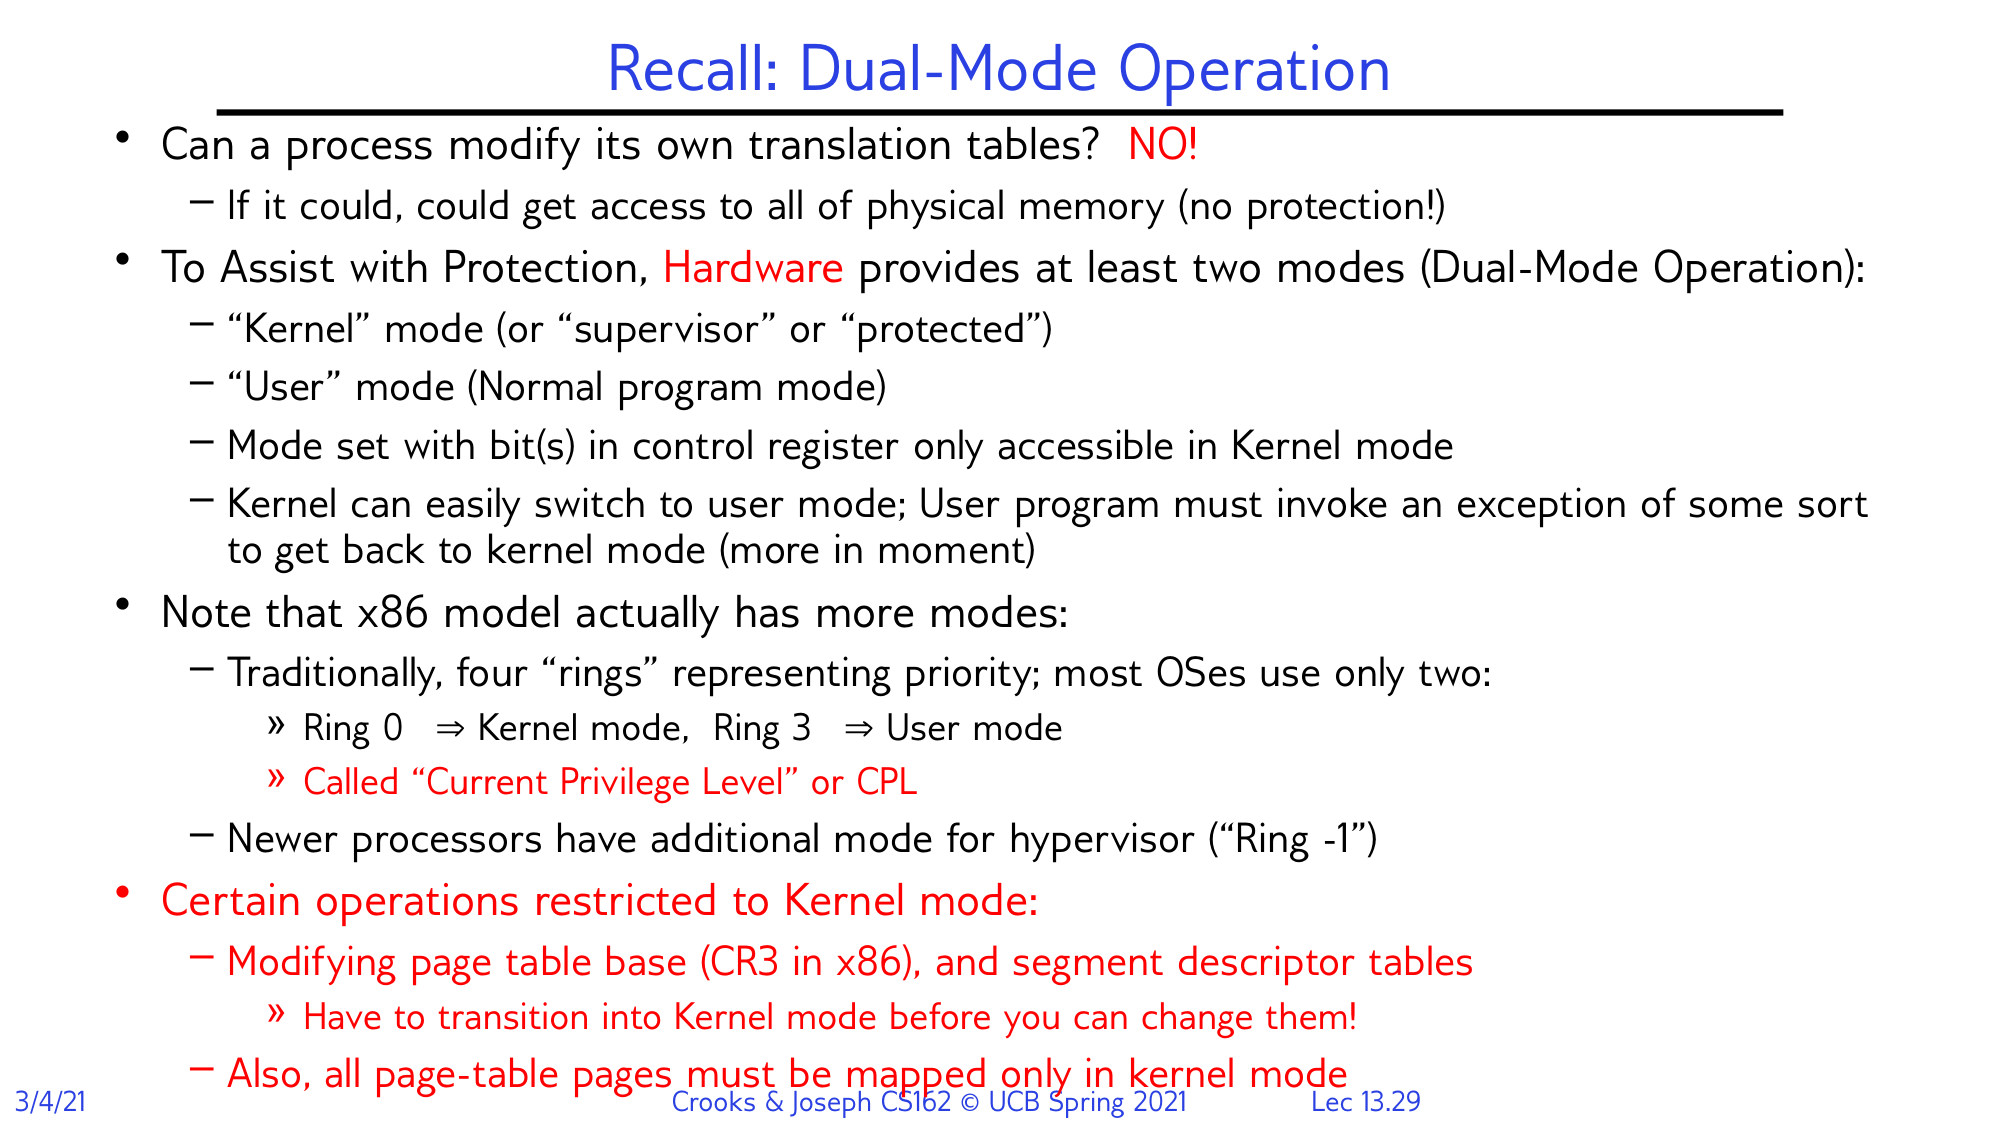

# Recall: Dual-Mode Operation
Can a process modify its own translation tables?  NO!
If it could, could get access to all of physical memory (no protection!)
To Assist with Protection, Hardware provides at least two modes (Dual-Mode Operation):
“Kernel” mode (or “supervisor” or “protected”)
“User” mode (Normal program mode)
Mode set with bit(s) in control register only accessible in Kernel mode
Kernel can easily switch to user mode; User program must invoke an exception of some sort to get back to kernel mode (more in moment)
Note that x86 model actually has more modes:
Traditionally, four “rings” representing priority; most OSes use only two:
Ring 0  ⇒ Kernel mode,  Ring 3  ⇒ User mode
Called “Current Privilege Level” or CPL
Newer processors have additional mode for hypervisor (“Ring -1”)
Certain operations restricted to Kernel mode:
Modifying page table base (CR3 in x86), and segment descriptor tables
Have to transition into Kernel mode before you can change them!
Also, all page-table pages must be mapped only in kernel mode